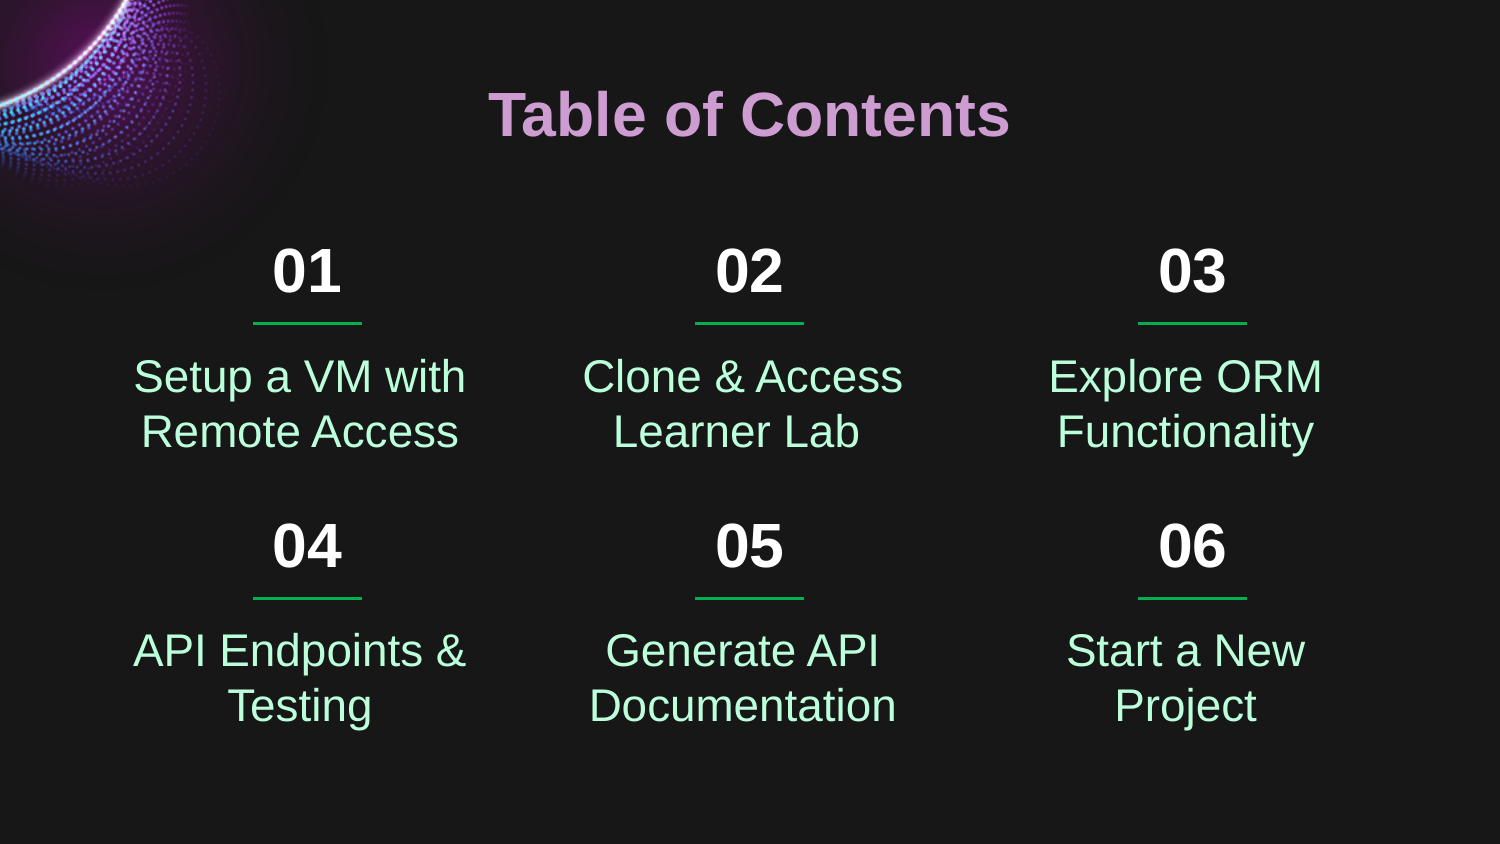

# Table of Contents
01
02
03
Setup a VM with Remote Access
Clone & Access Learner Lab
Explore ORM Functionality
04
05
06
API Endpoints & Testing
Start a New Project
Generate API Documentation